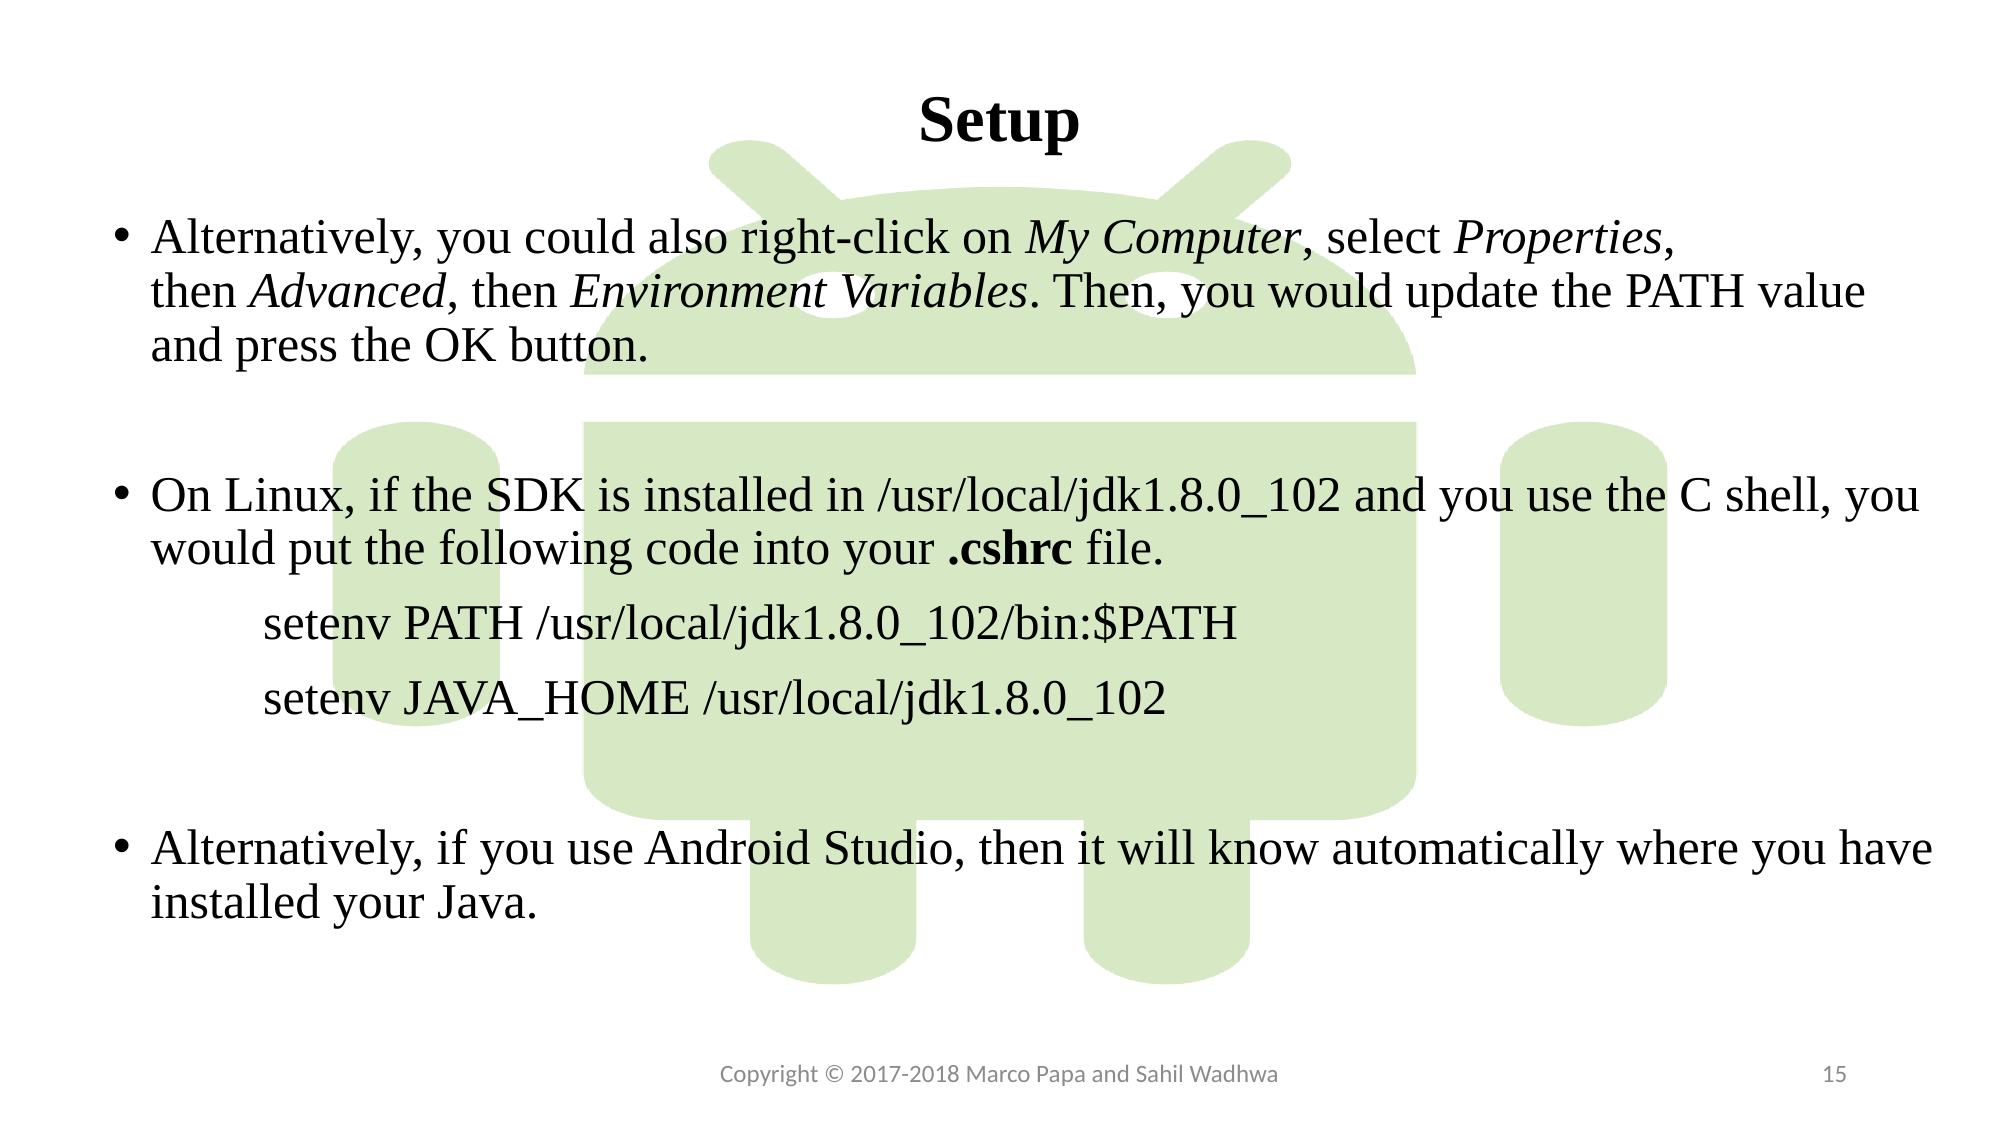

# Setup
Alternatively, you could also right-click on My Computer, select Properties, then Advanced, then Environment Variables. Then, you would update the PATH value and press the OK button.

On Linux, if the SDK is installed in /usr/local/jdk1.8.0_102 and you use the C shell, you would put the following code into your .cshrc file.
	setenv PATH /usr/local/jdk1.8.0_102/bin:$PATH
	setenv JAVA_HOME /usr/local/jdk1.8.0_102

Alternatively, if you use Android Studio, then it will know automatically where you have installed your Java.

Copyright © 2017-2018 Marco Papa and Sahil Wadhwa
15